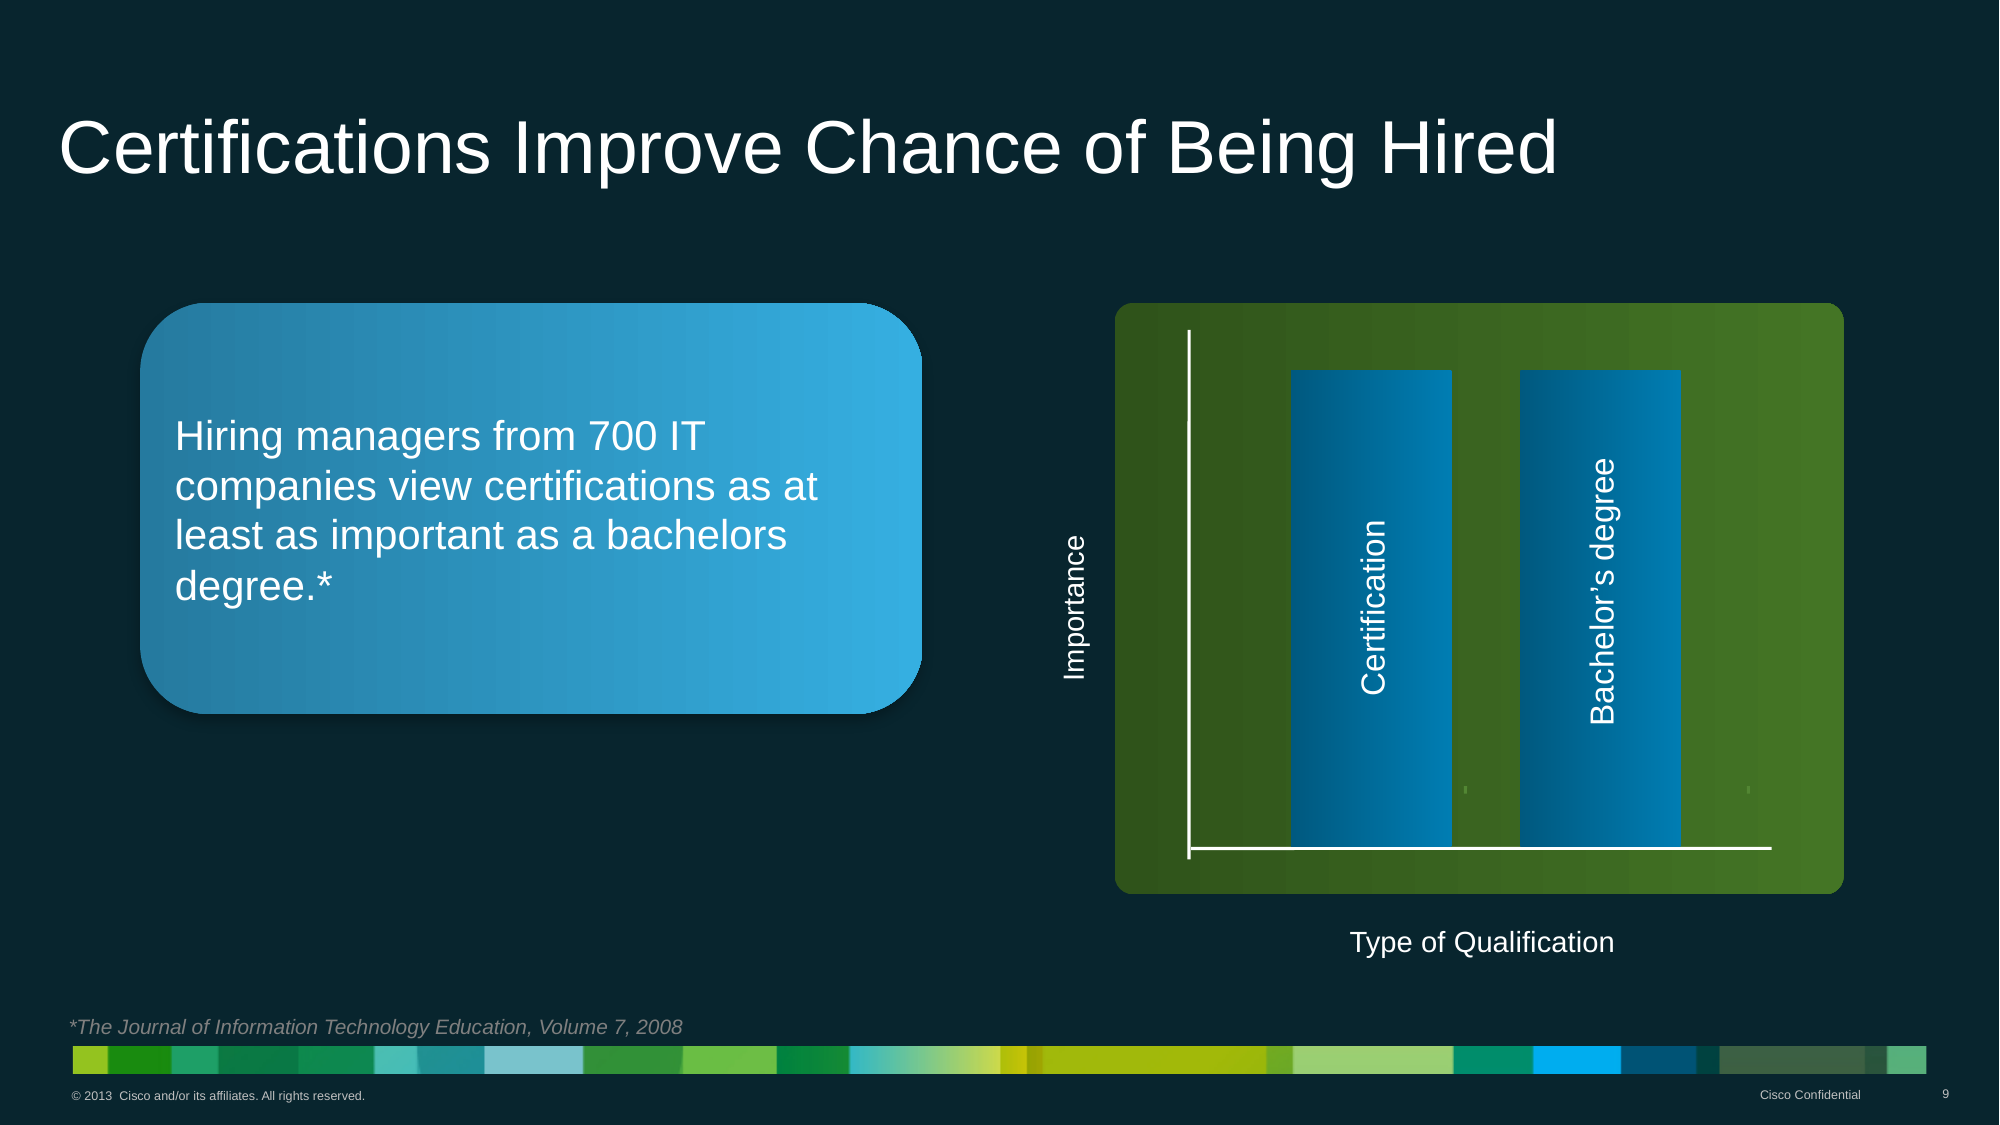

# Certifications Improve Chance of Being Hired

Bachelor’s degree
Certification

Importance
Type of Qualification
Hiring managers from 700 IT companies view certifications as at least as important as a bachelors degree.*
*The Journal of Information Technology Education, Volume 7, 2008